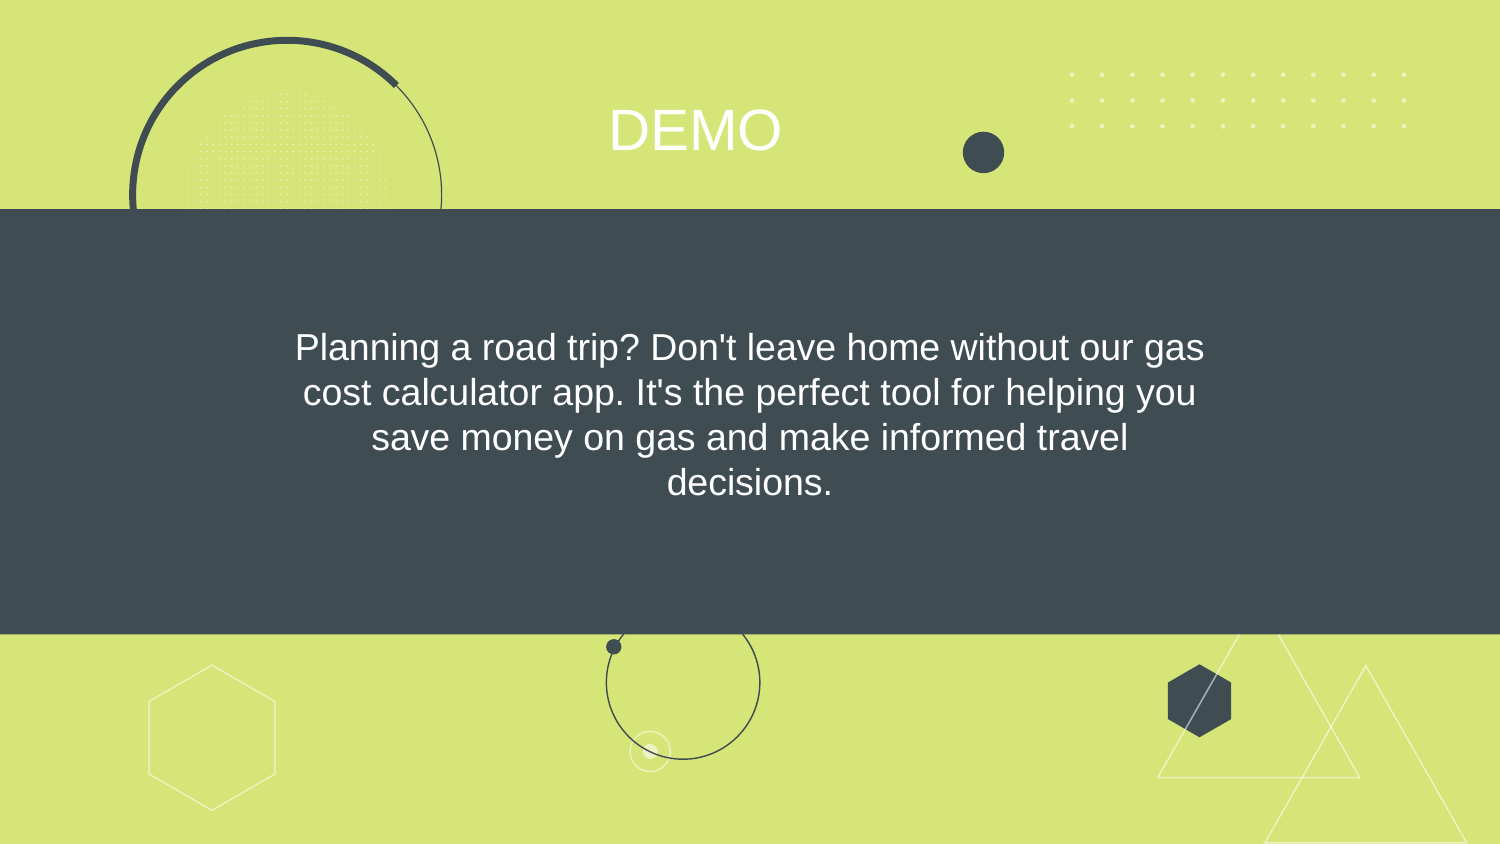

DEMO
# Planning a road trip? Don't leave home without our gas cost calculator app. It's the perfect tool for helping you save money on gas and make informed travel decisions.